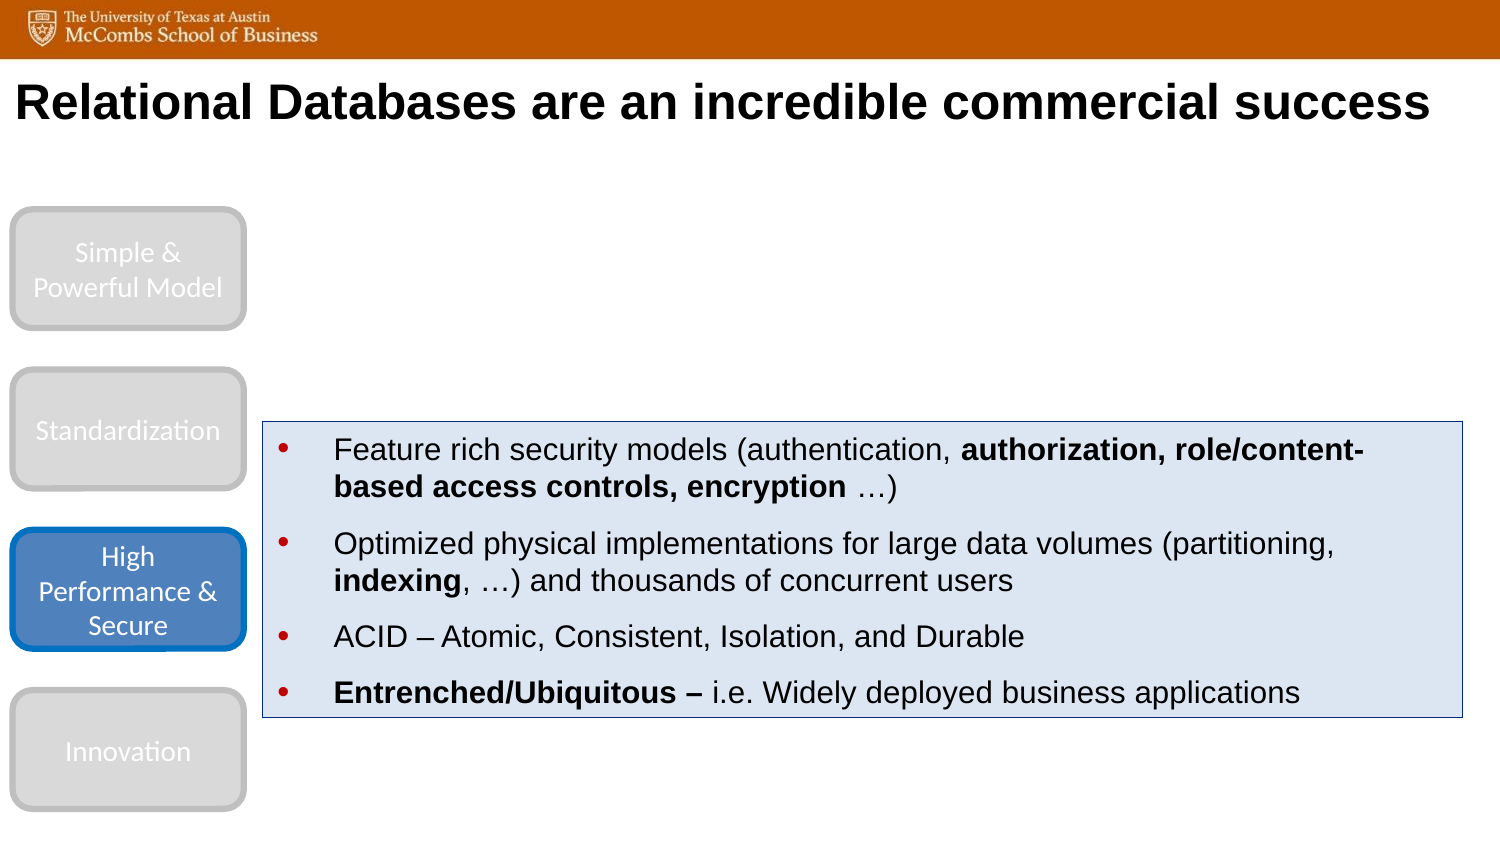

Relational Databases are an incredible commercial success
Simple & Powerful Model
Standardization
High Performance & Secure
Innovation
Feature rich security models (authentication, authorization, role/content-based access controls, encryption …)
Optimized physical implementations for large data volumes (partitioning, indexing, …) and thousands of concurrent users
ACID – Atomic, Consistent, Isolation, and Durable
Entrenched/Ubiquitous – i.e. Widely deployed business applications